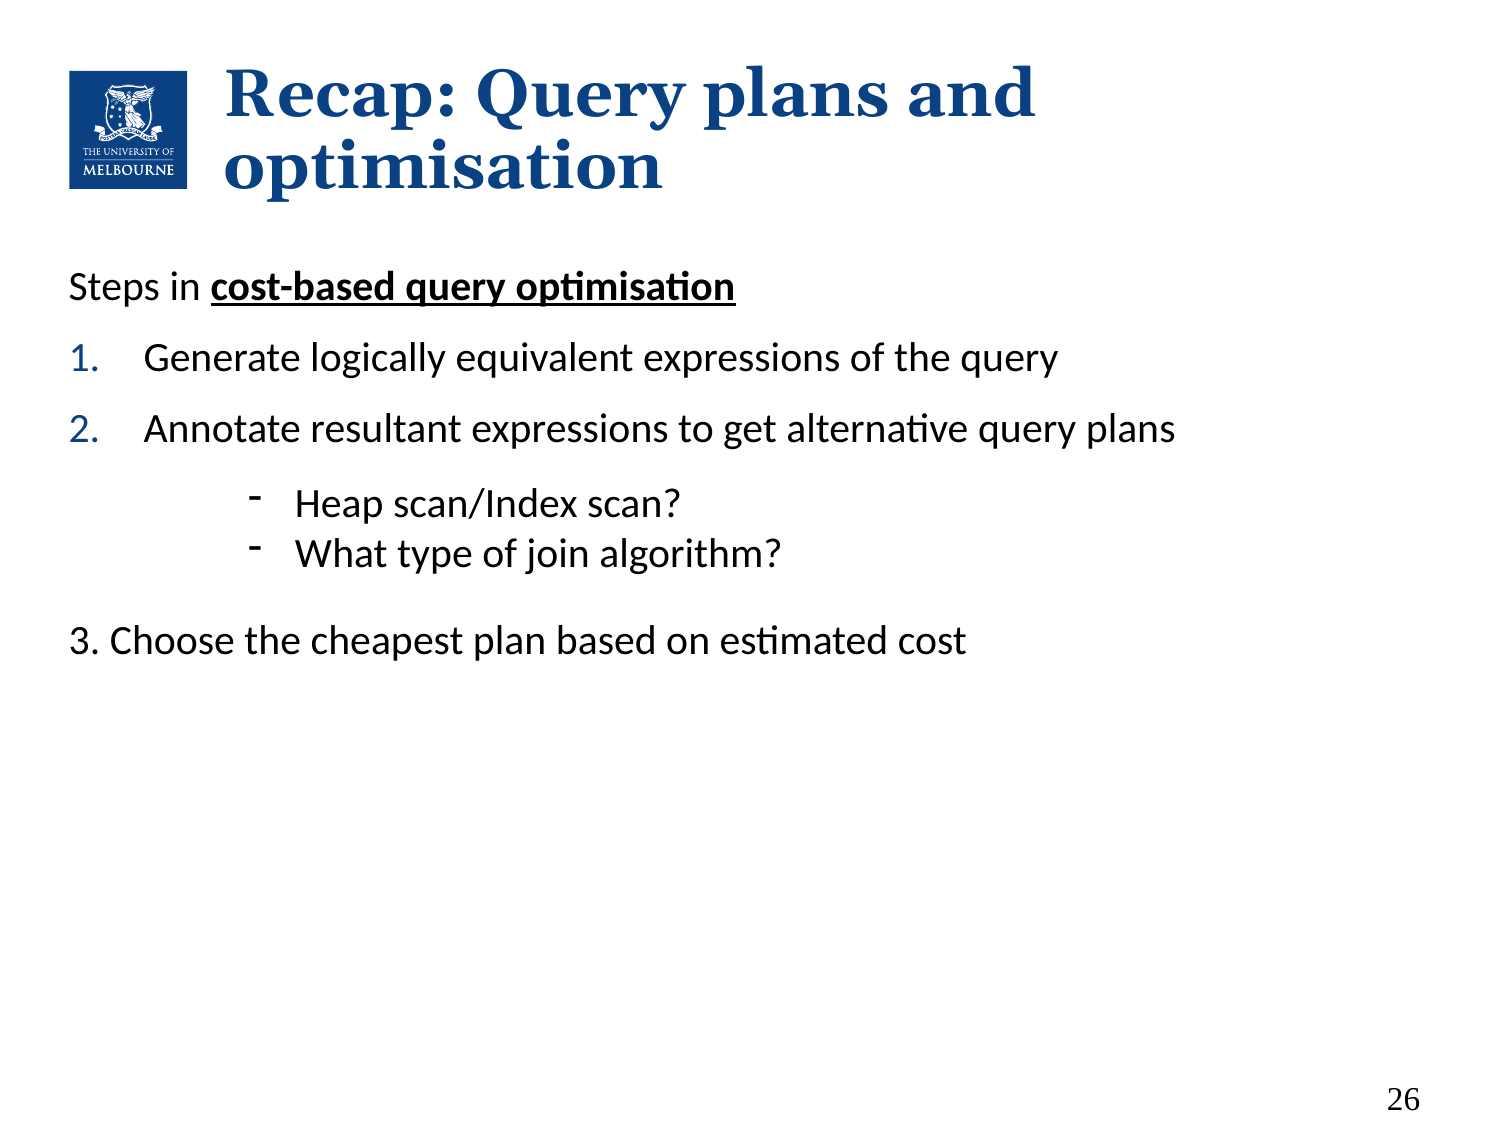

# Recap: Query plans and optimisation
Steps in cost-based query optimisation
Generate logically equivalent expressions of the query
Annotate resultant expressions to get alternative query plans

3. Choose the cheapest plan based on estimated cost

Heap scan/Index scan?
What type of join algorithm?